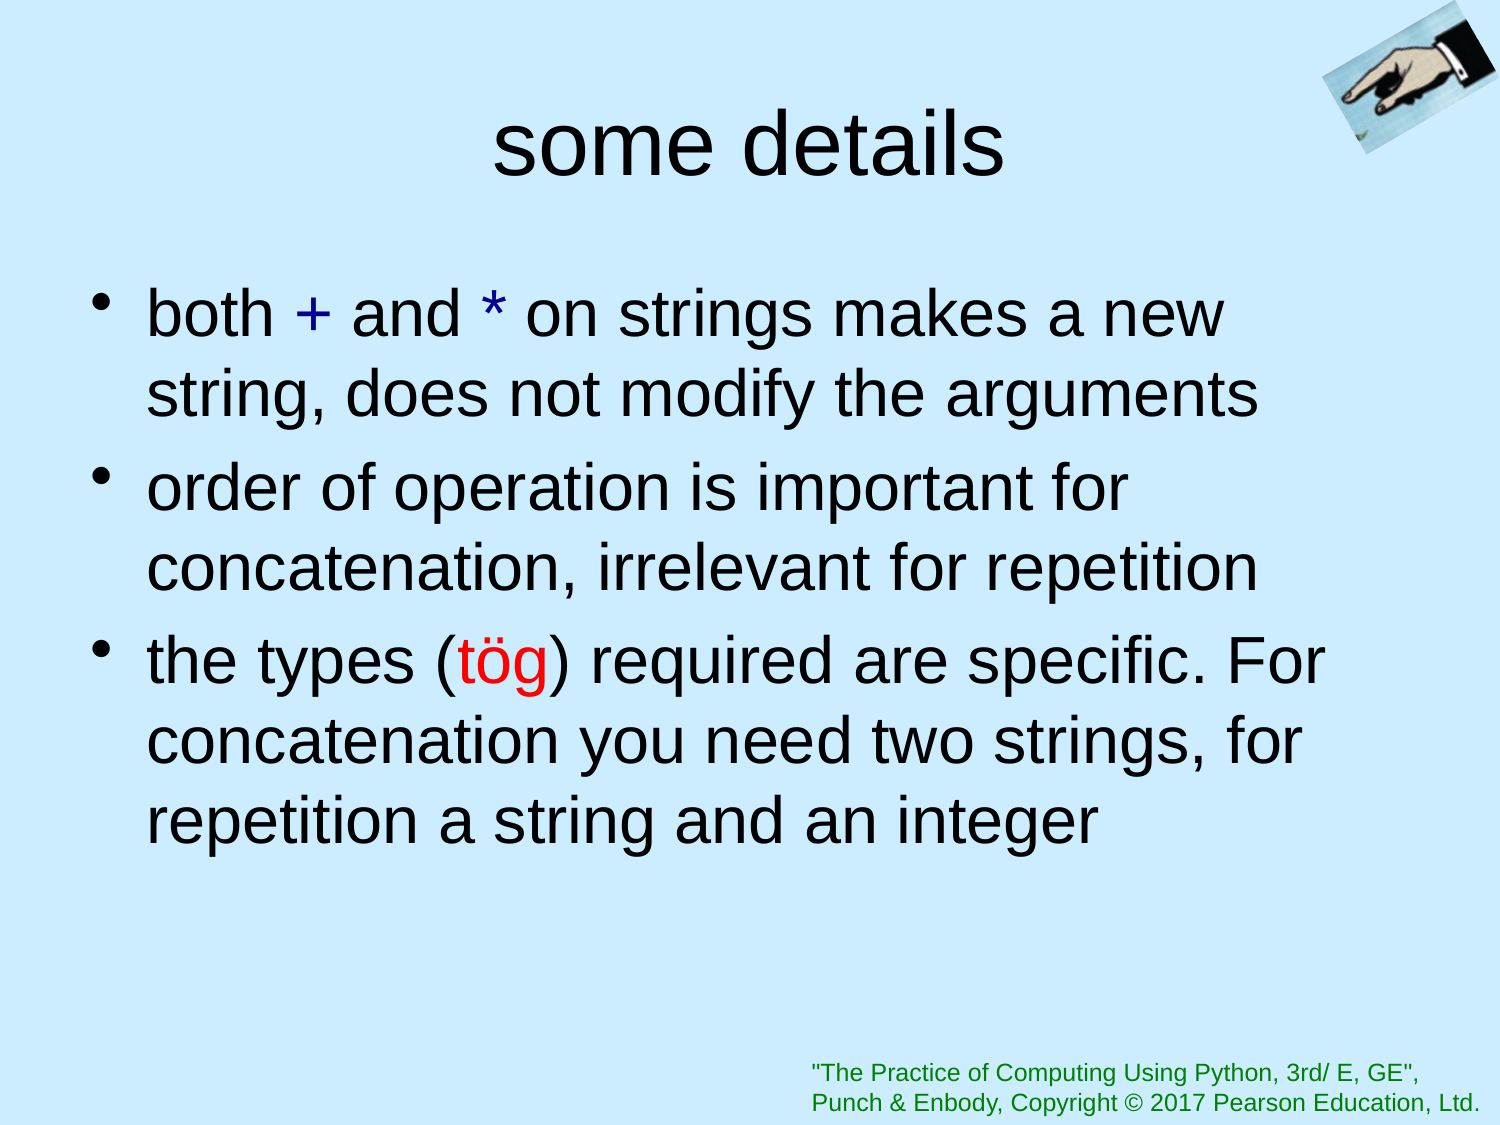

# some details
both + and * on strings makes a new string, does not modify the arguments
order of operation is important for concatenation, irrelevant for repetition
the types (tög) required are specific. For concatenation you need two strings, for repetition a string and an integer